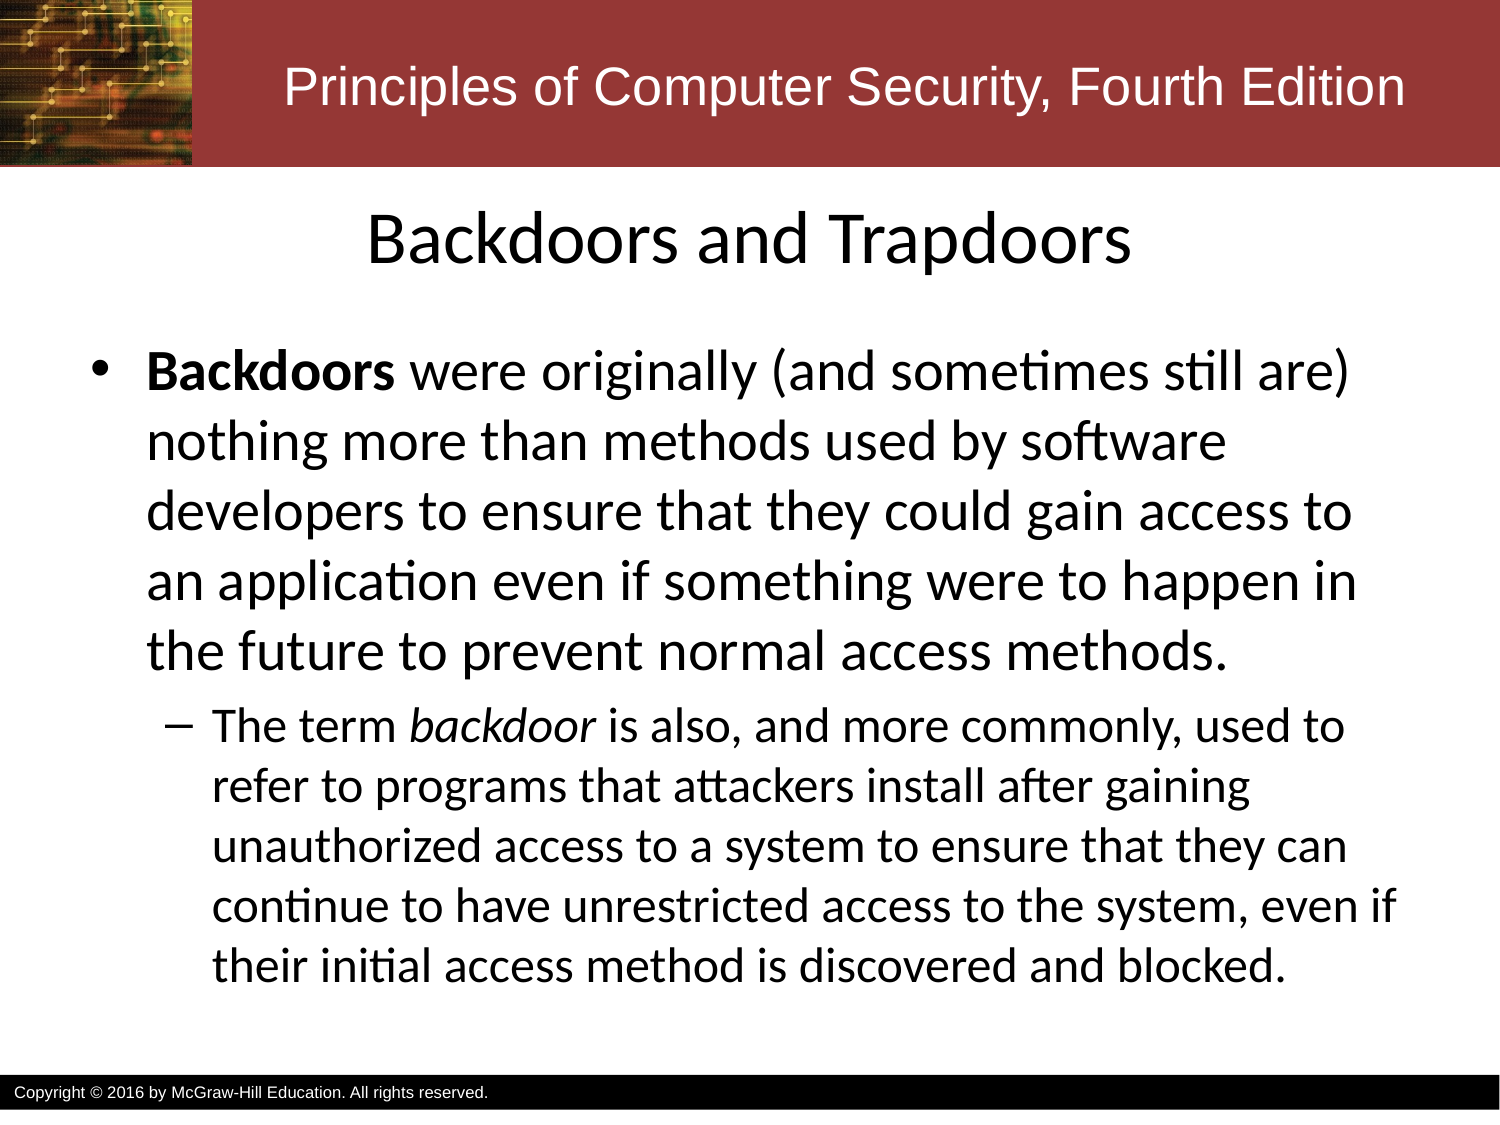

# Backdoors and Trapdoors
Backdoors were originally (and sometimes still are) nothing more than methods used by software developers to ensure that they could gain access to an application even if something were to happen in the future to prevent normal access methods.
The term backdoor is also, and more commonly, used to refer to programs that attackers install after gaining unauthorized access to a system to ensure that they can continue to have unrestricted access to the system, even if their initial access method is discovered and blocked.